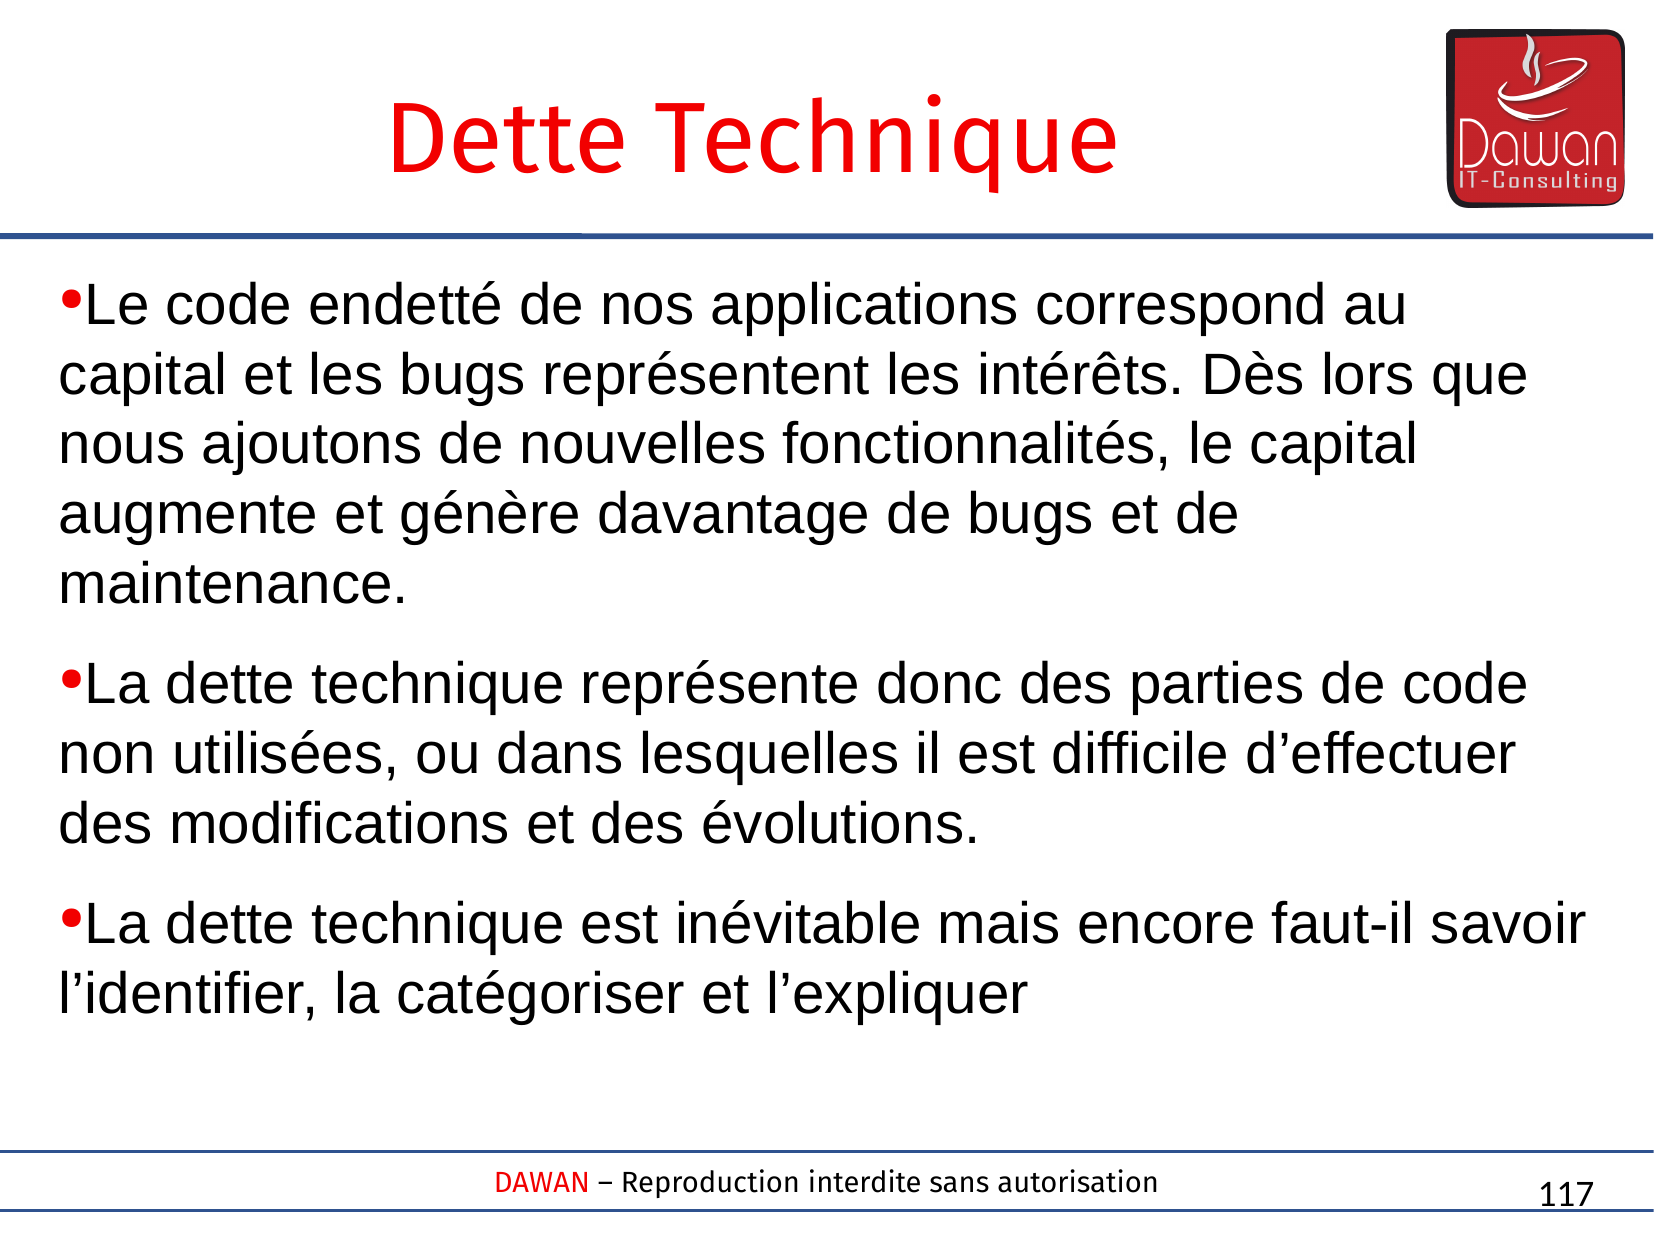

Dette Technique
Le code endetté de nos applications correspond au capital et les bugs représentent les intérêts. Dès lors que nous ajoutons de nouvelles fonctionnalités, le capital augmente et génère davantage de bugs et de maintenance.
La dette technique représente donc des parties de code non utilisées, ou dans lesquelles il est difficile d’effectuer des modifications et des évolutions.
La dette technique est inévitable mais encore faut-il savoir l’identifier, la catégoriser et l’expliquer
117